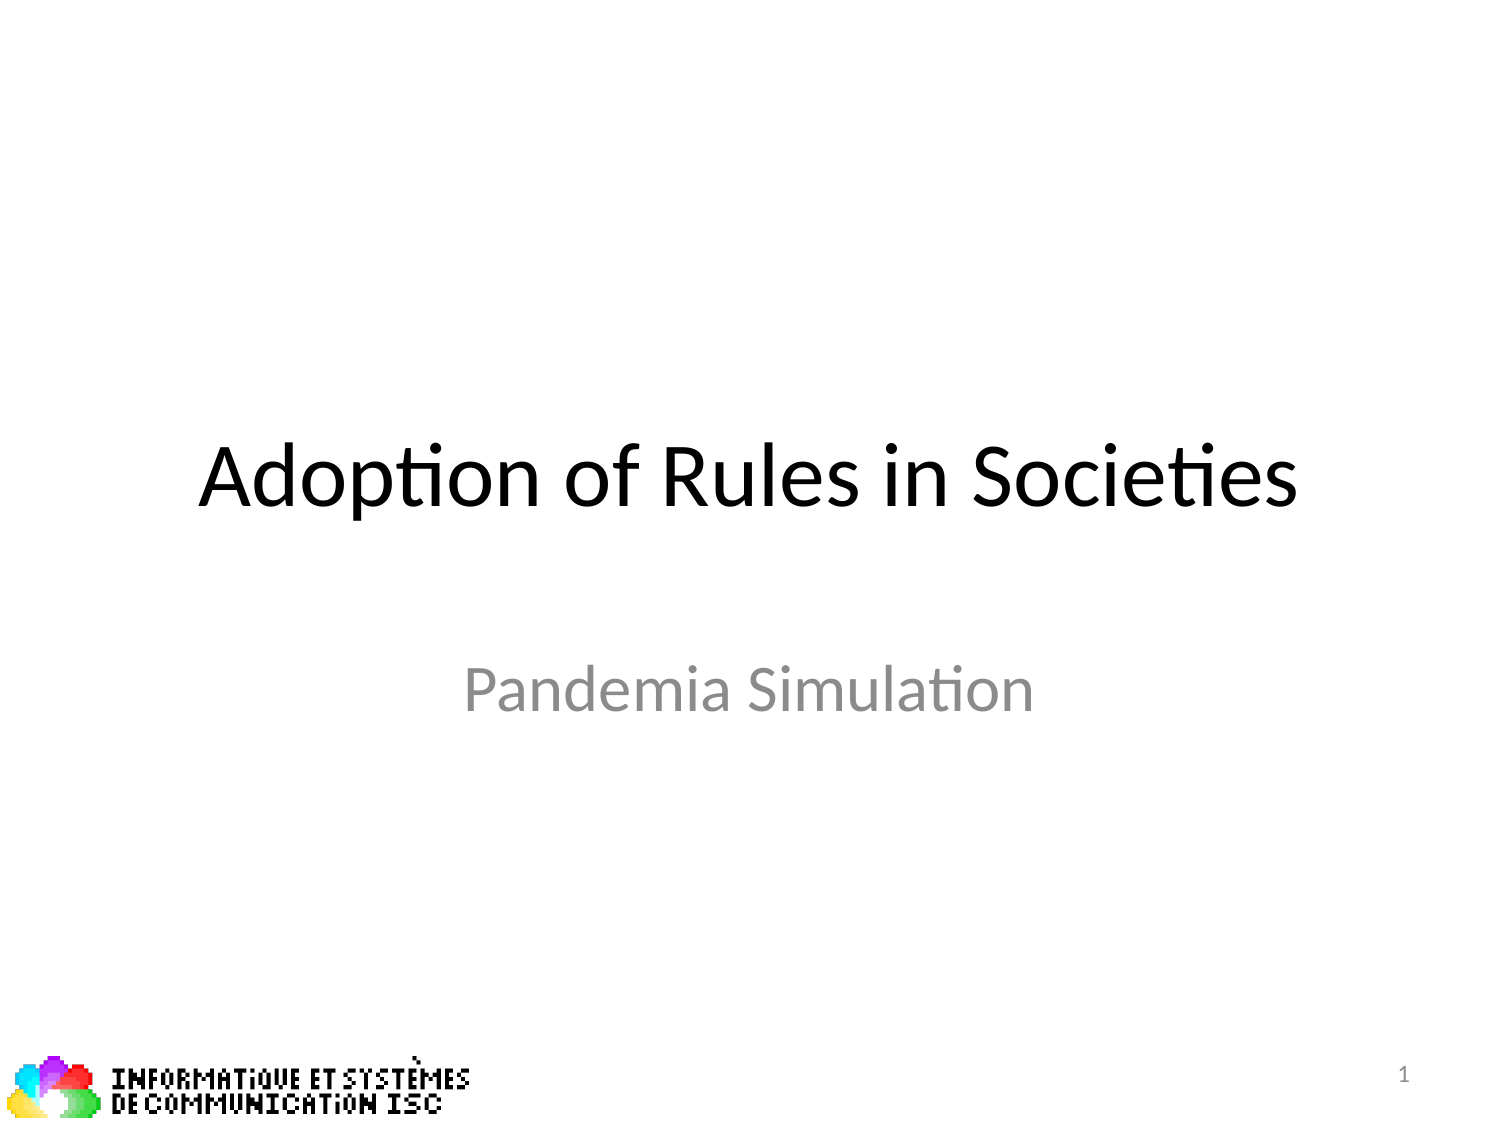

# Adoption of Rules in Societies
Pandemia Simulation

1